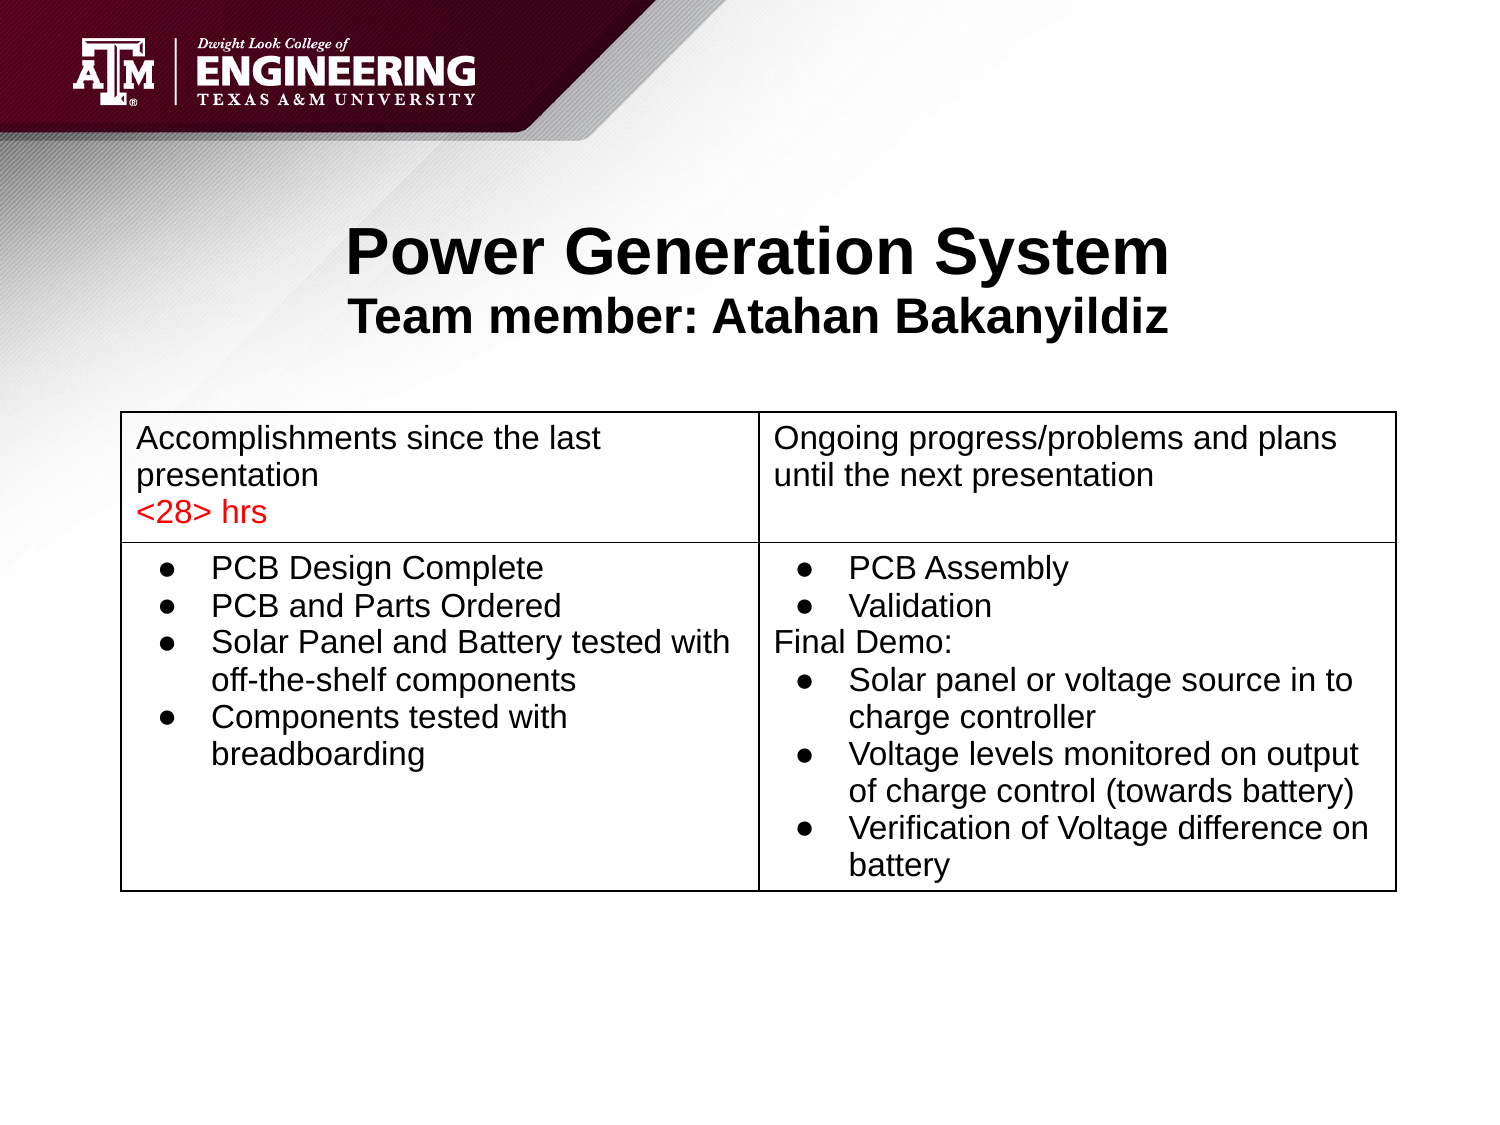

# Power Generation System
Team member: Atahan Bakanyildiz
| Accomplishments since the last presentation <28> hrs | Ongoing progress/problems and plans until the next presentation |
| --- | --- |
| PCB Design Complete PCB and Parts Ordered Solar Panel and Battery tested with off-the-shelf components Components tested with breadboarding | PCB Assembly Validation Final Demo: Solar panel or voltage source in to charge controller Voltage levels monitored on output of charge control (towards battery) Verification of Voltage difference on battery |